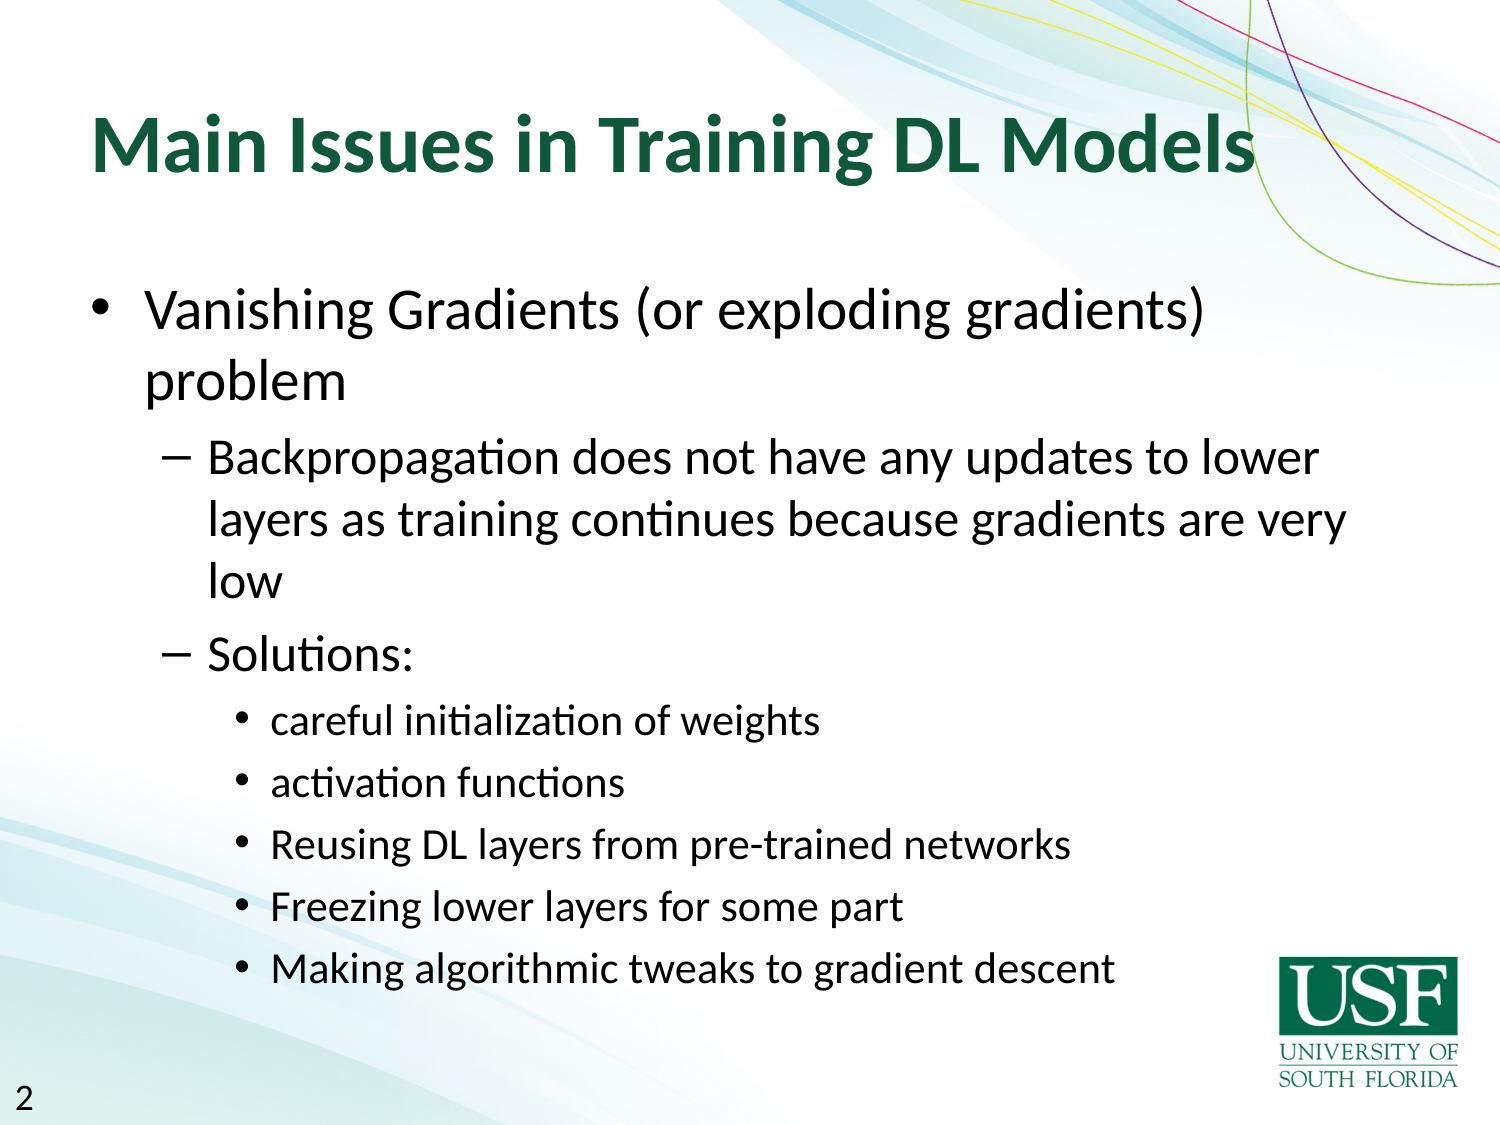

# Main Issues in Training DL Models
Vanishing Gradients (or exploding gradients) problem
Backpropagation does not have any updates to lower layers as training continues because gradients are very low
Solutions:
careful initialization of weights
activation functions
Reusing DL layers from pre-trained networks
Freezing lower layers for some part
Making algorithmic tweaks to gradient descent
2